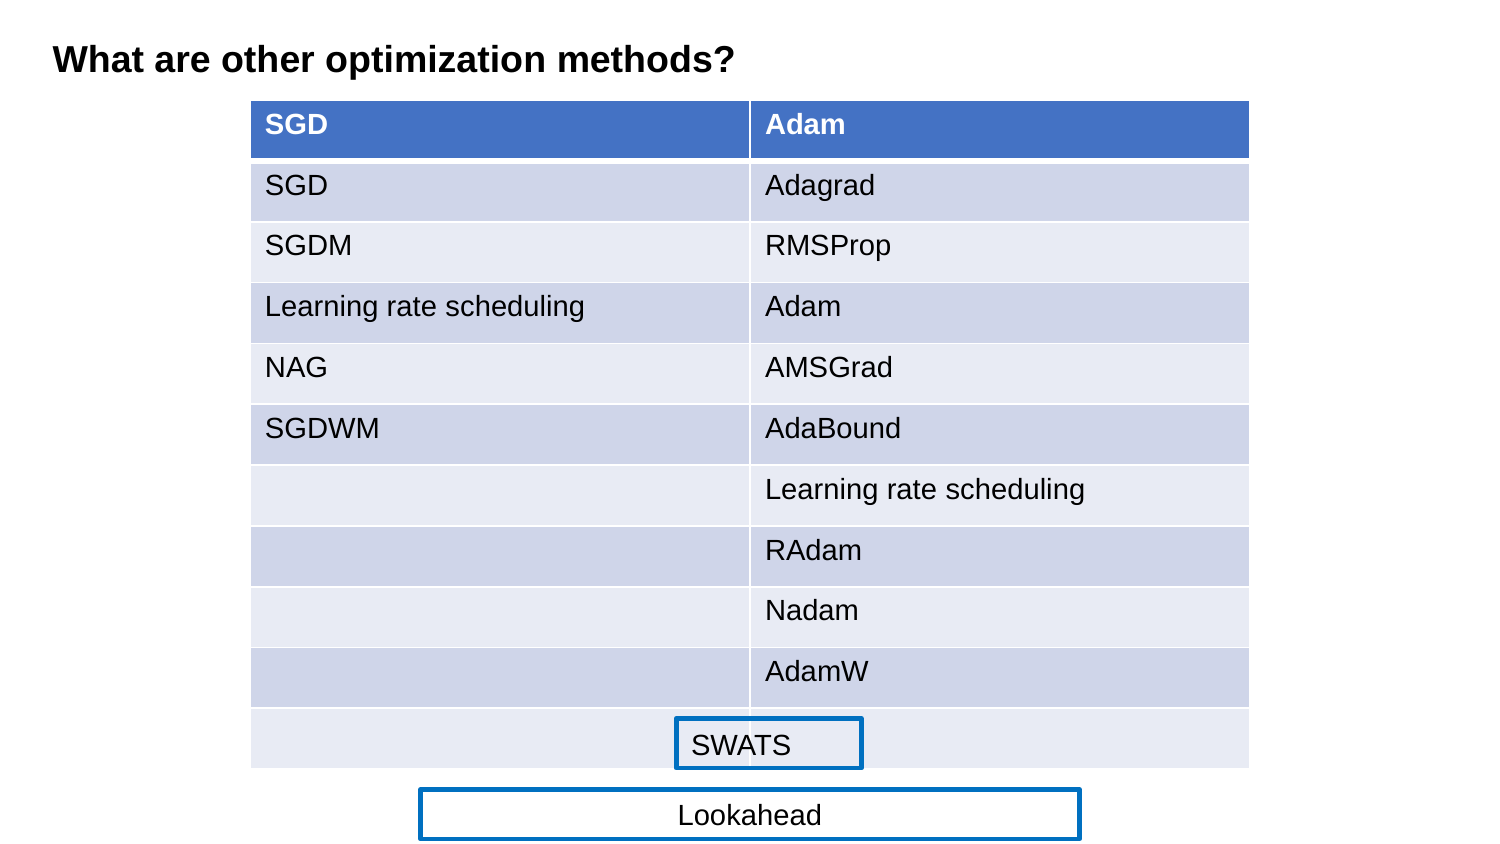

What are other optimization methods?
| SGD | Adam |
| --- | --- |
| SGD | Adagrad |
| SGDM | RMSProp |
| Learning rate scheduling | Adam |
| NAG | AMSGrad |
| SGDWM | AdaBound |
|  | Learning rate scheduling |
|  | RAdam |
|  | Nadam |
|  | AdamW |
|  |  |
SWATS
Lookahead
momentum,adagrad,rmsprop,adam